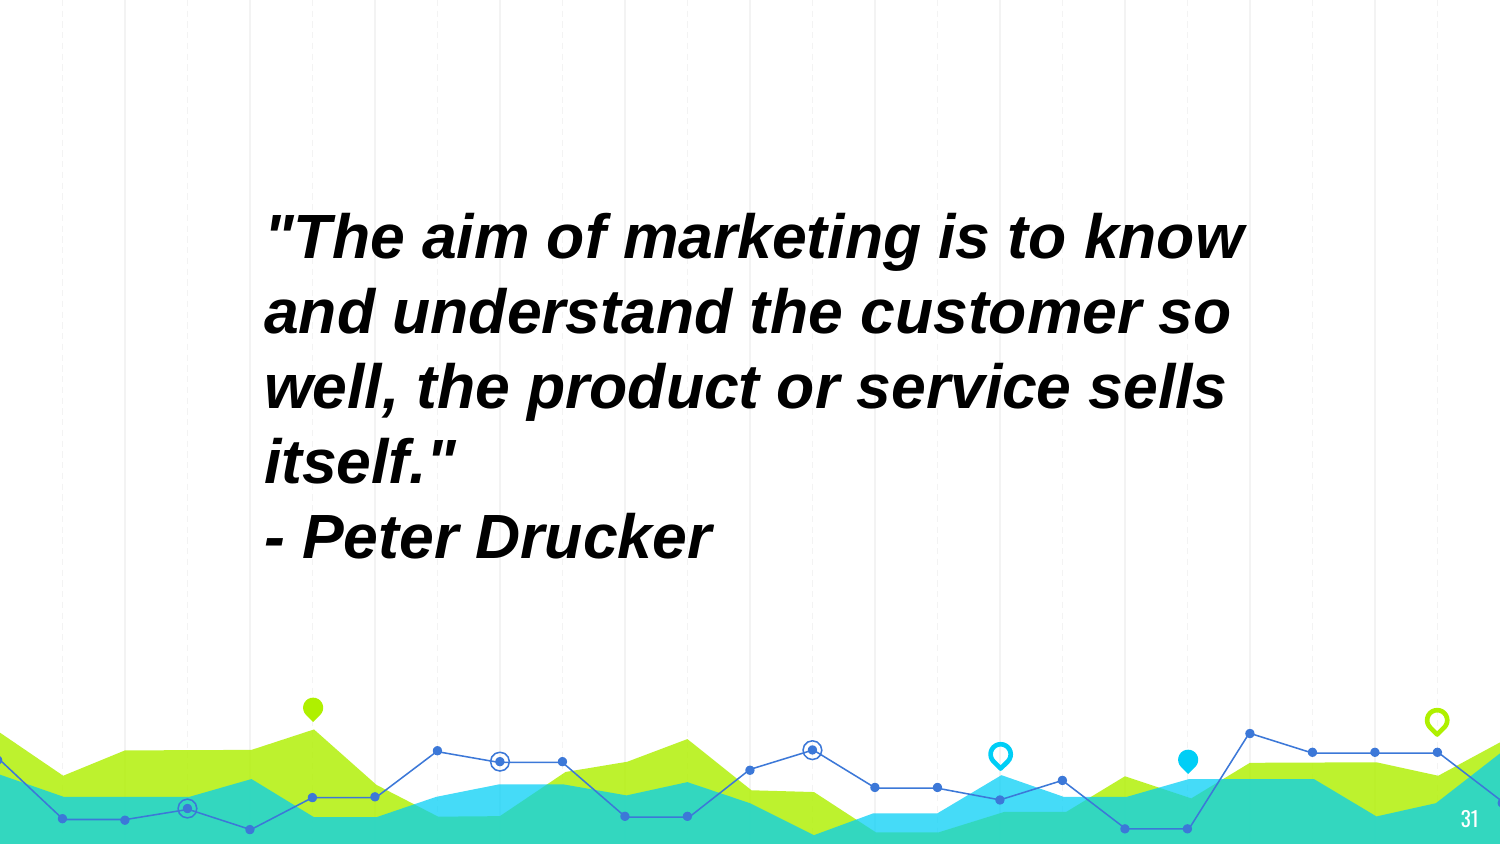

"The aim of marketing is to know and understand the customer so well, the product or service sells itself."
- Peter Drucker
31